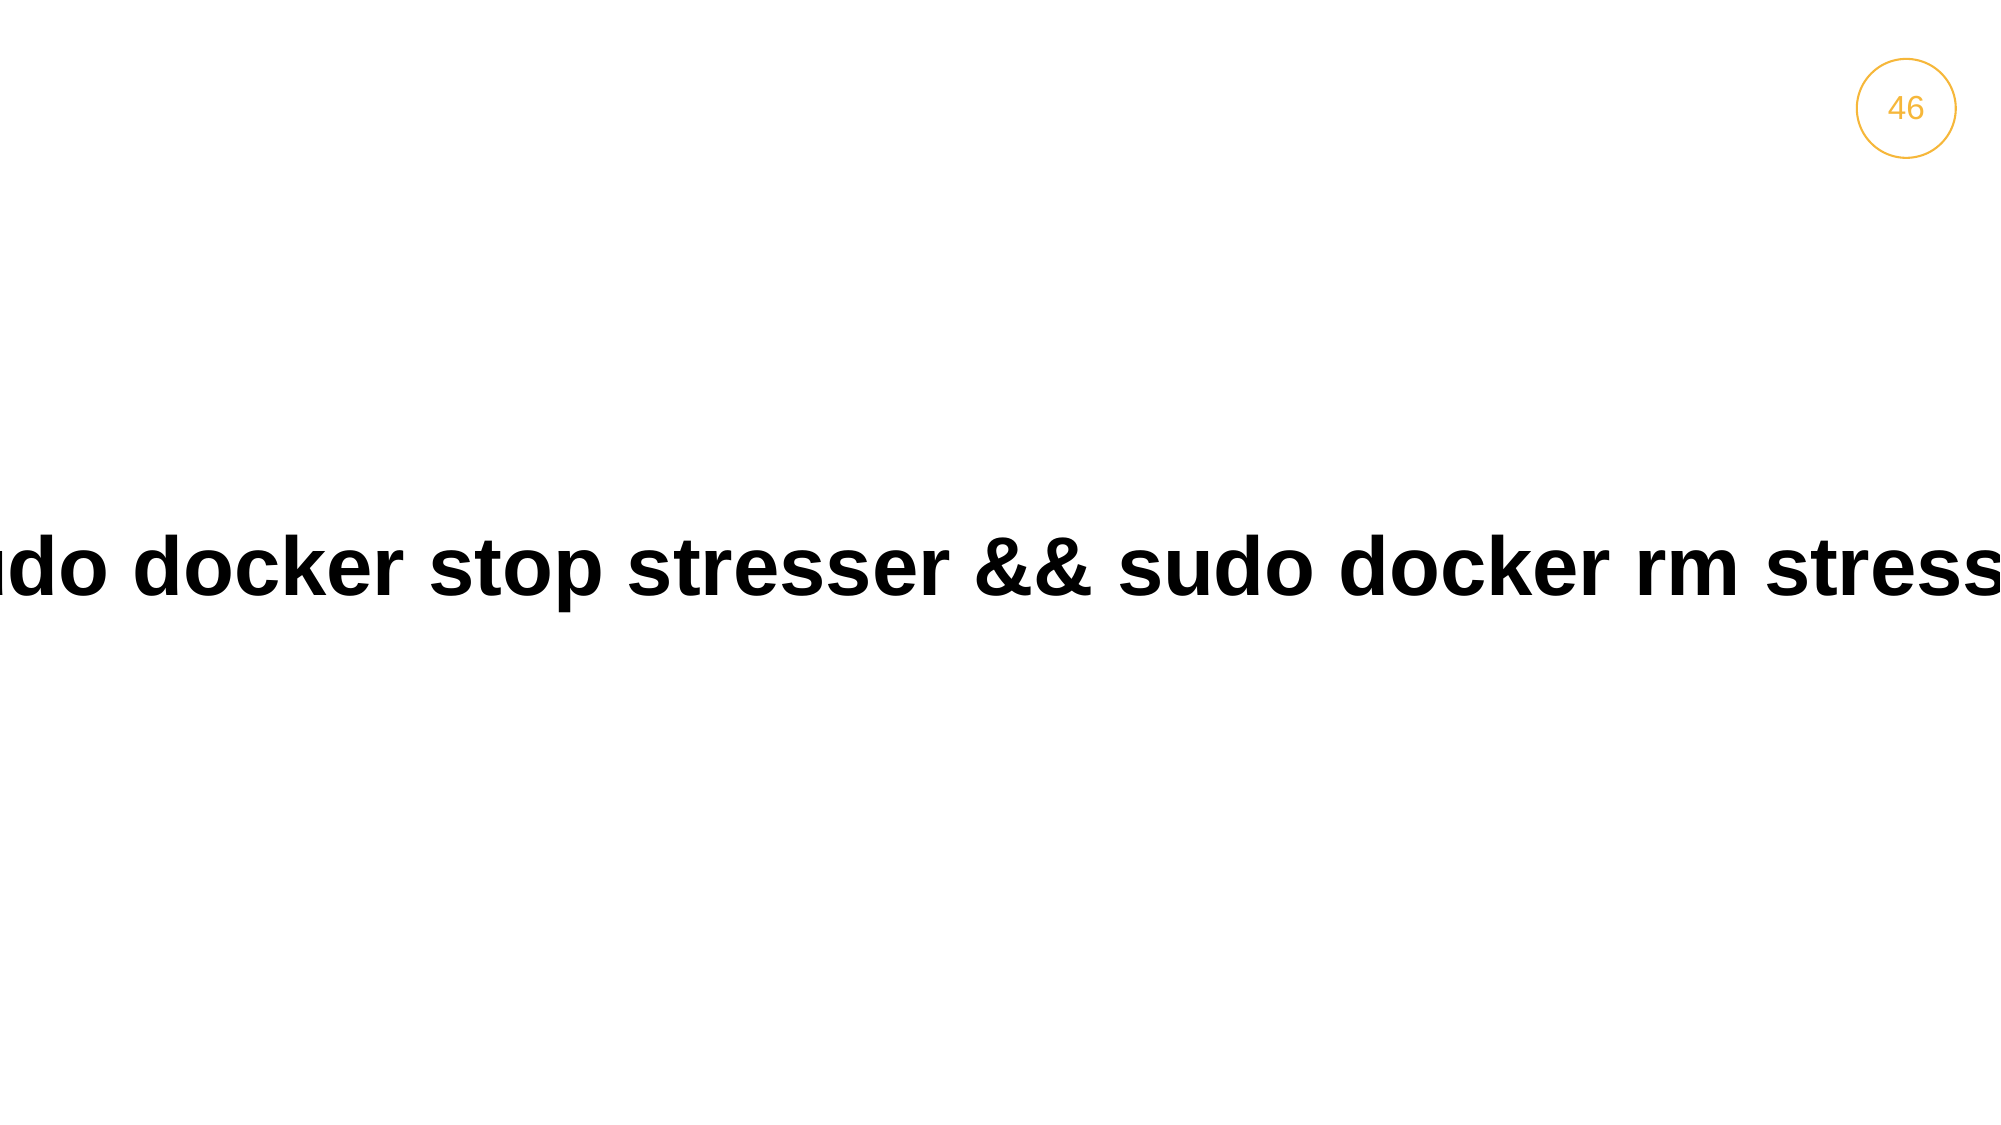

46
38
sudo docker stop stresser && sudo docker rm stresser